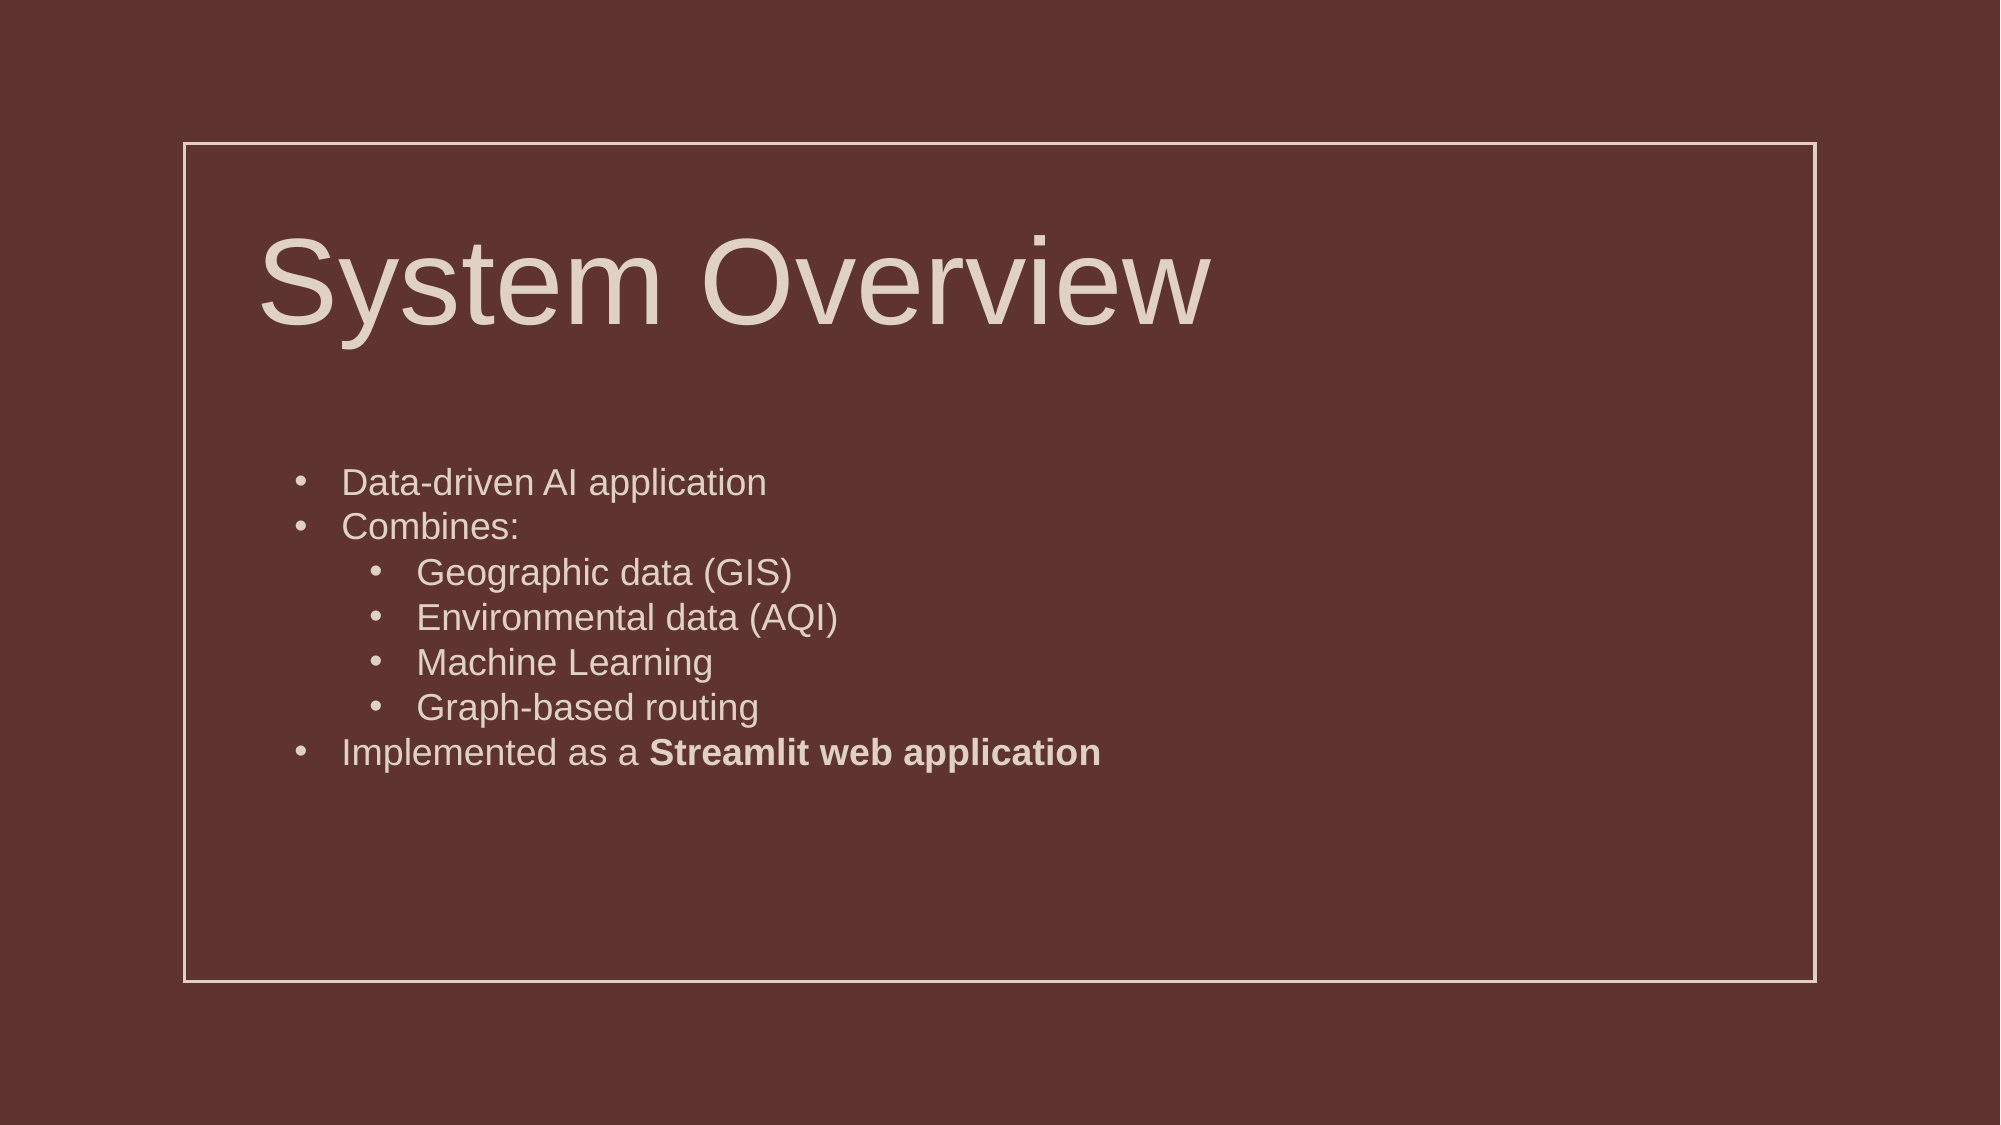

# System Overview
Data-driven AI application
Combines:
Geographic data (GIS)
Environmental data (AQI)
Machine Learning
Graph-based routing
Implemented as a Streamlit web application